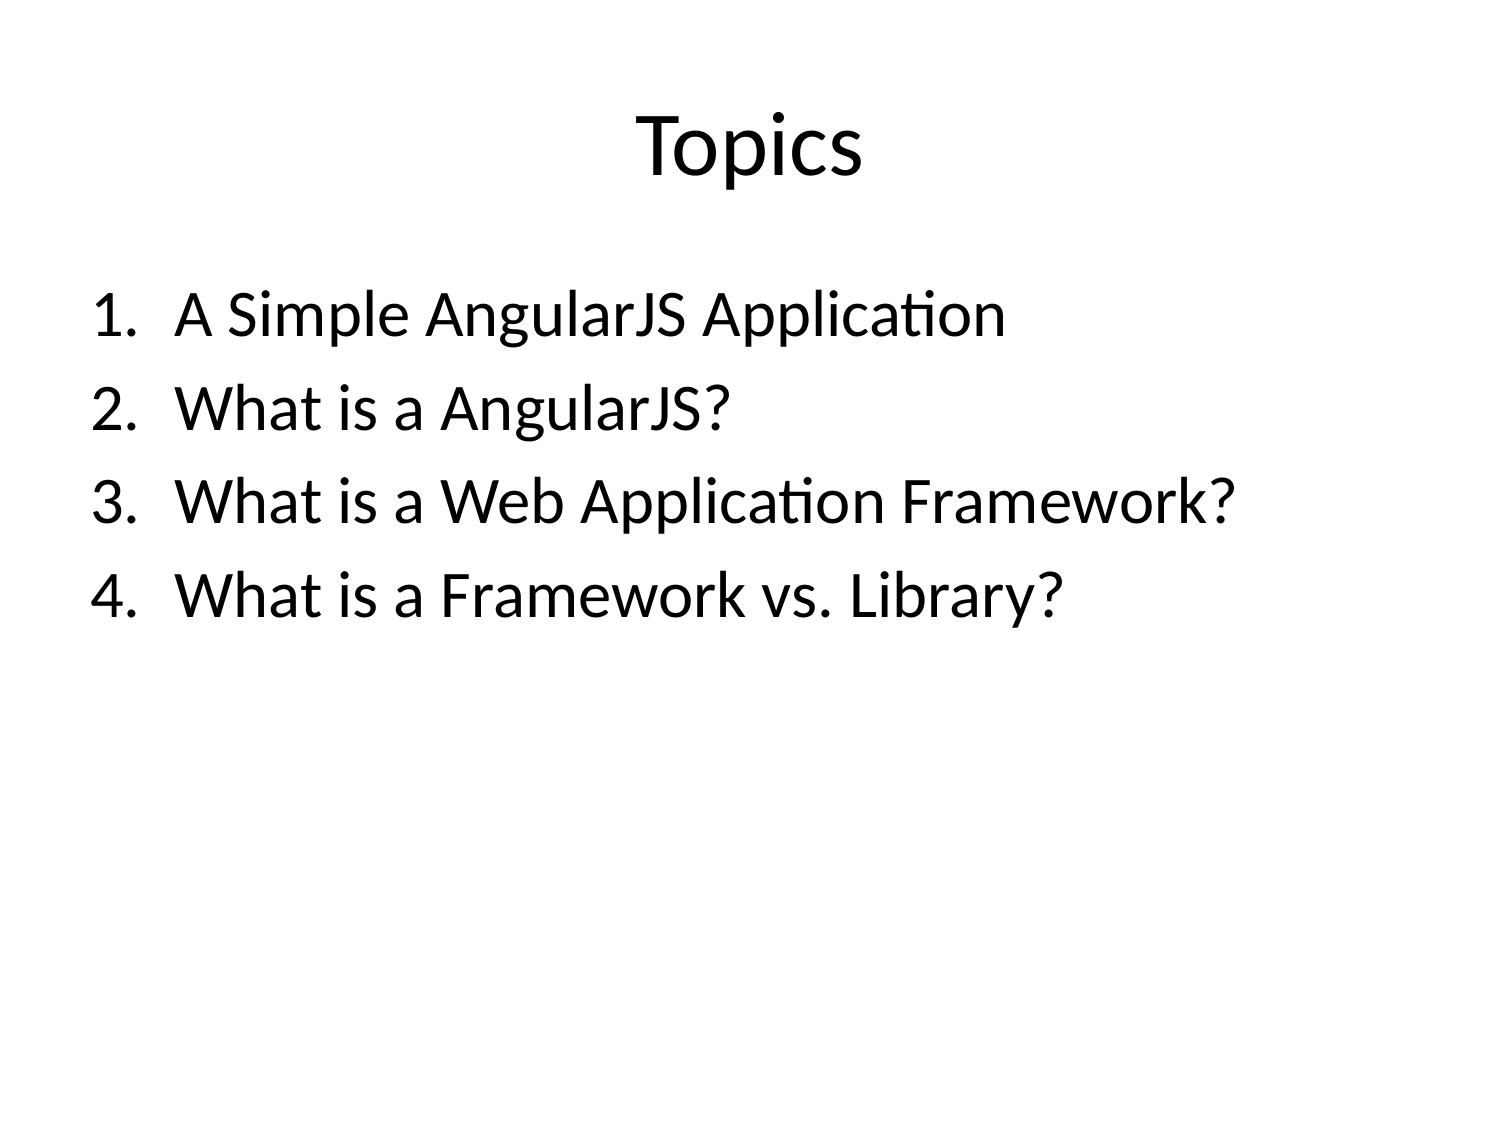

# Topics
A Simple AngularJS Application
What is a AngularJS?
What is a Web Application Framework?
What is a Framework vs. Library?